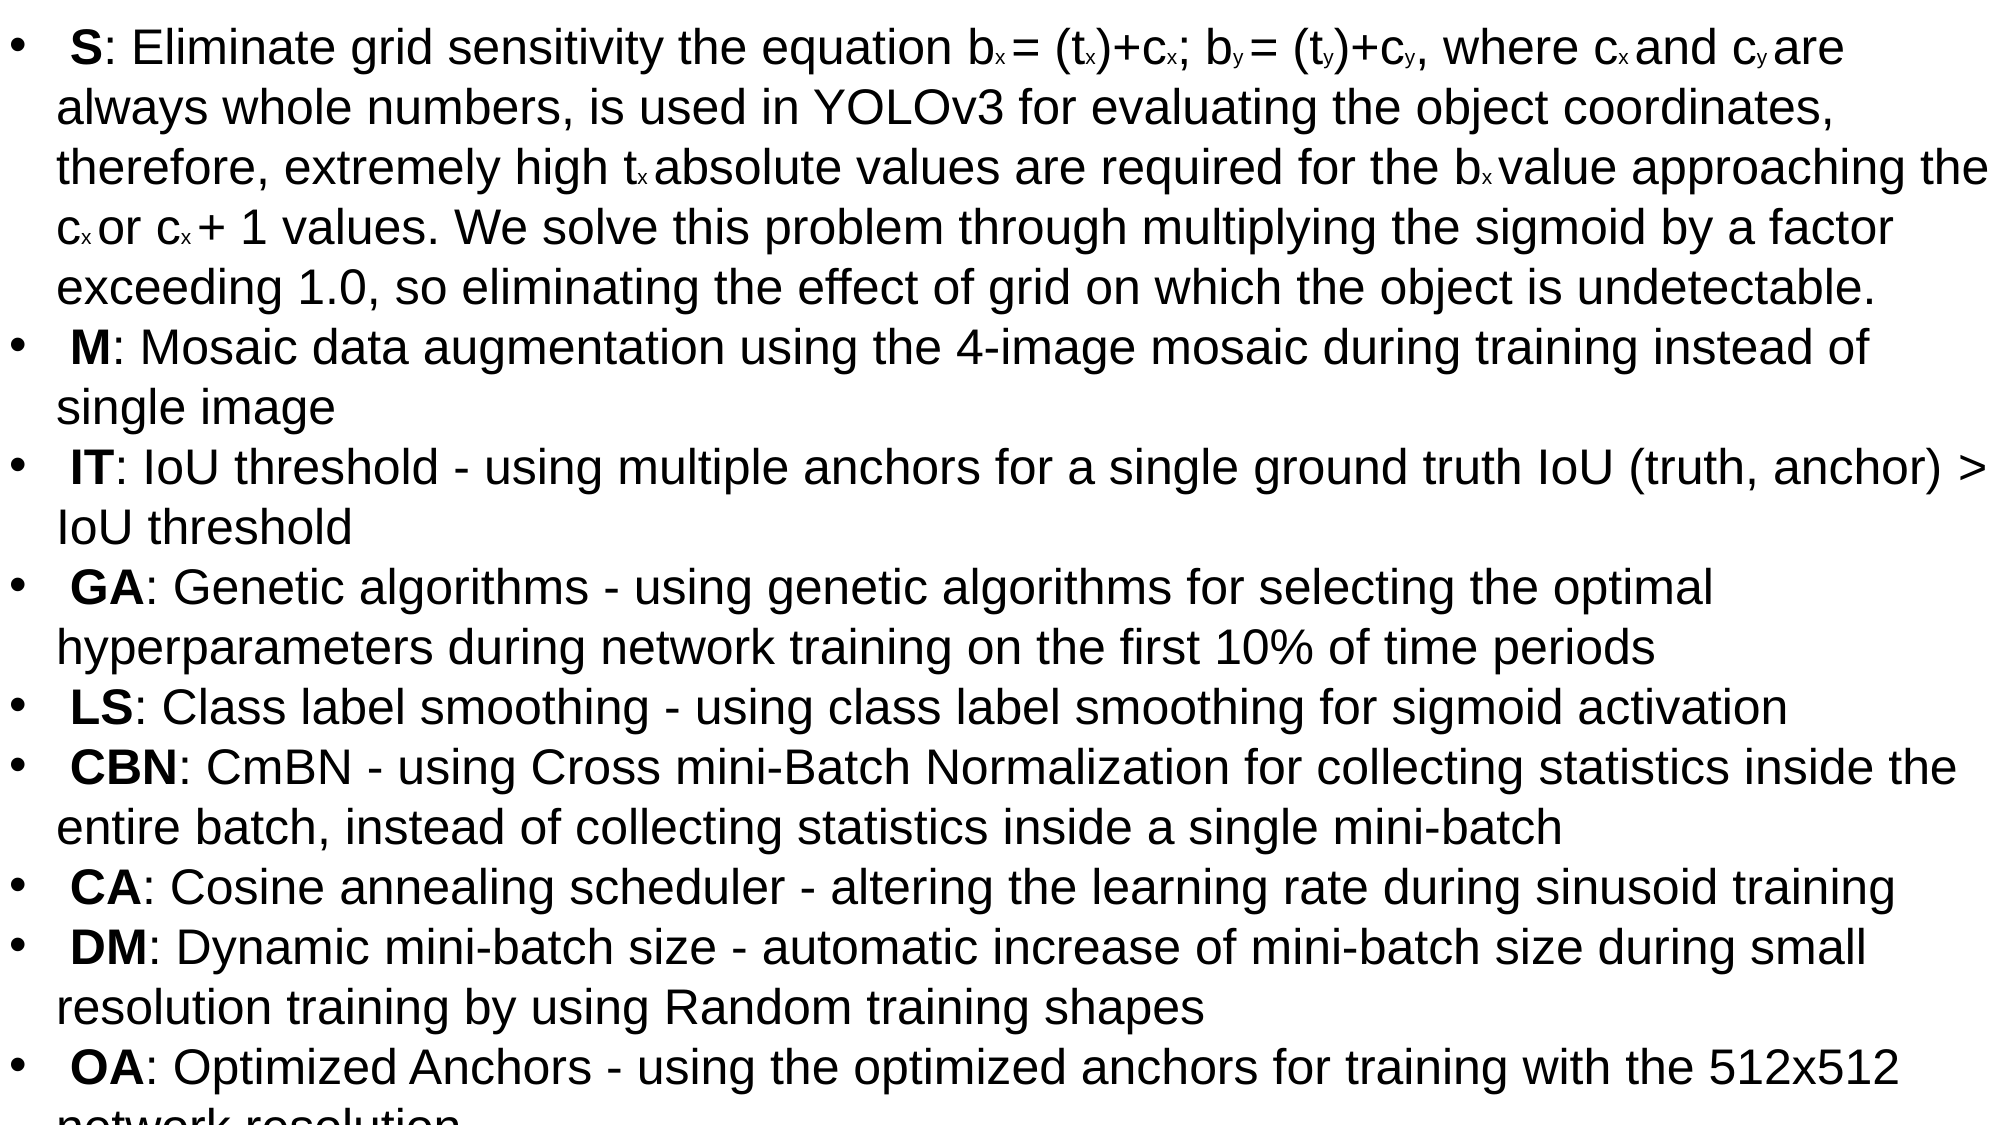

S: Eliminate grid sensitivity the equation bx = (tx)+cx; by = (ty)+cy, where cx and cy are always whole numbers, is used in YOLOv3 for evaluating the object coordinates, therefore, extremely high tx absolute values are required for the bx value approaching the cx or cx + 1 values. We solve this problem through multiplying the sigmoid by a factor exceeding 1.0, so eliminating the effect of grid on which the object is undetectable.
 M: Mosaic data augmentation using the 4-image mosaic during training instead of single image
 IT: IoU threshold - using multiple anchors for a single ground truth IoU (truth, anchor) > IoU threshold
 GA: Genetic algorithms - using genetic algorithms for selecting the optimal hyperparameters during network training on the first 10% of time periods
 LS: Class label smoothing - using class label smoothing for sigmoid activation
 CBN: CmBN - using Cross mini-Batch Normalization for collecting statistics inside the entire batch, instead of collecting statistics inside a single mini-batch
 CA: Cosine annealing scheduler - altering the learning rate during sinusoid training
 DM: Dynamic mini-batch size - automatic increase of mini-batch size during small resolution training by using Random training shapes
 OA: Optimized Anchors - using the optimized anchors for training with the 512x512 network resolution